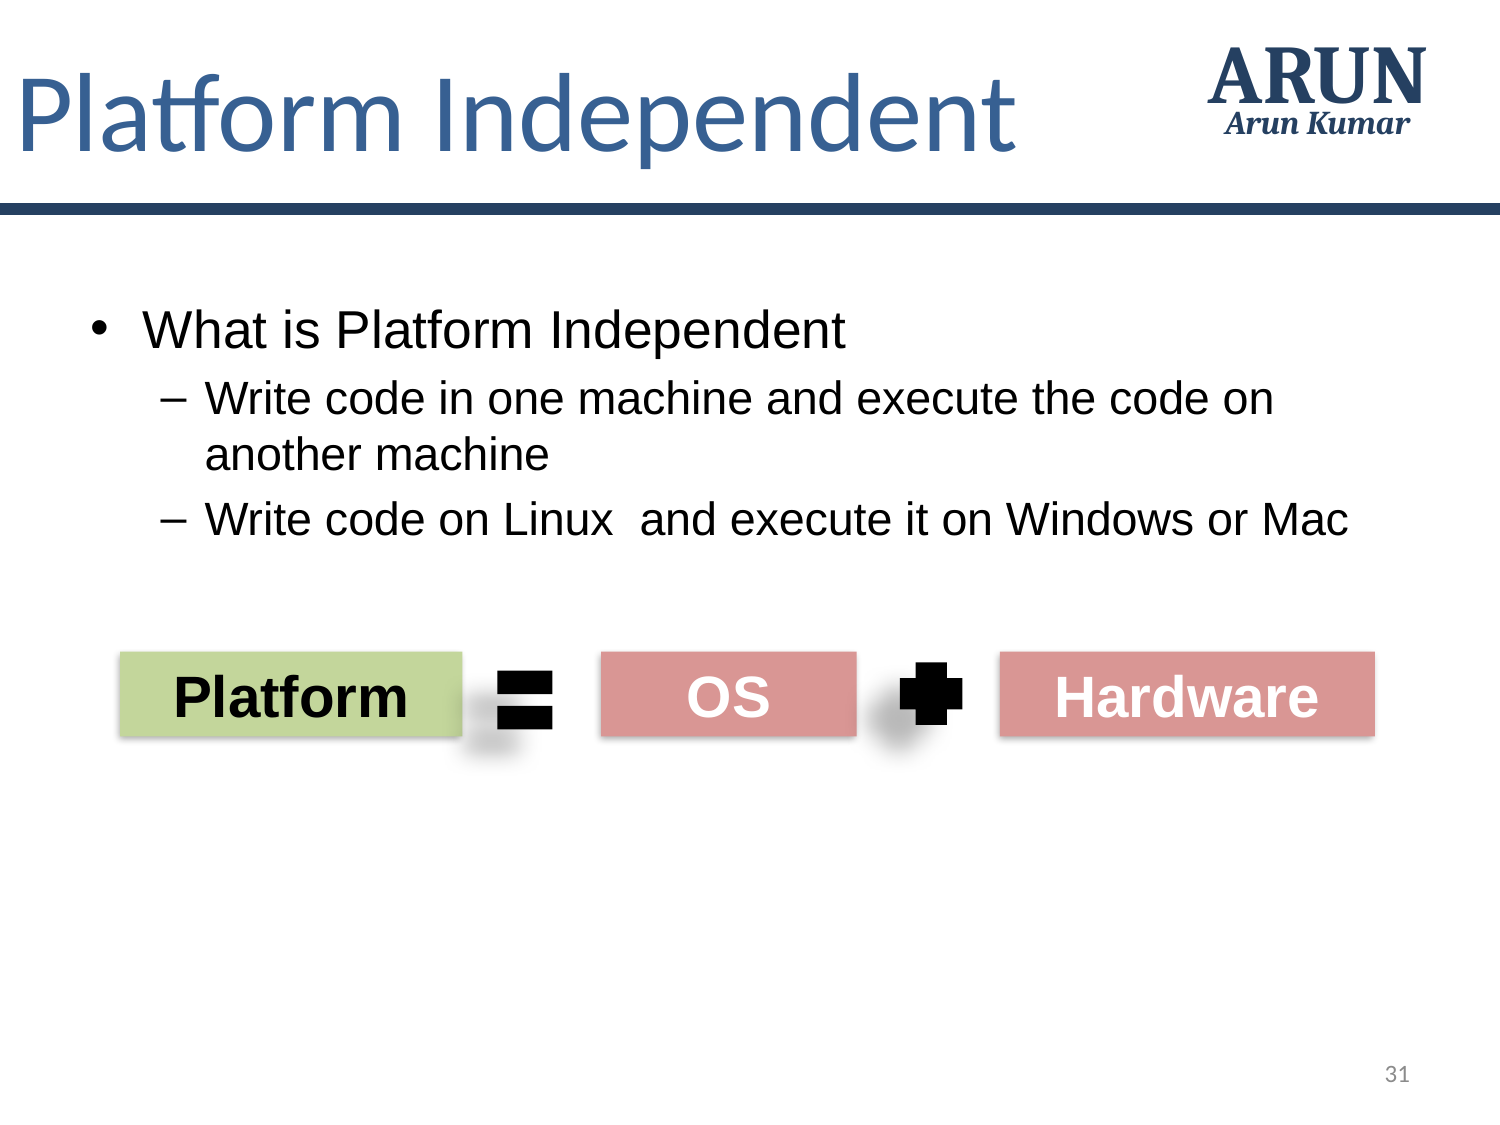

Platform Independent

ARUN
Arun Kumar

What is Platform Independent
Write code in one machine and execute the code on another machine
Write code on Linux  and execute it on Windows or Mac

Platform
OS
Hardware

31